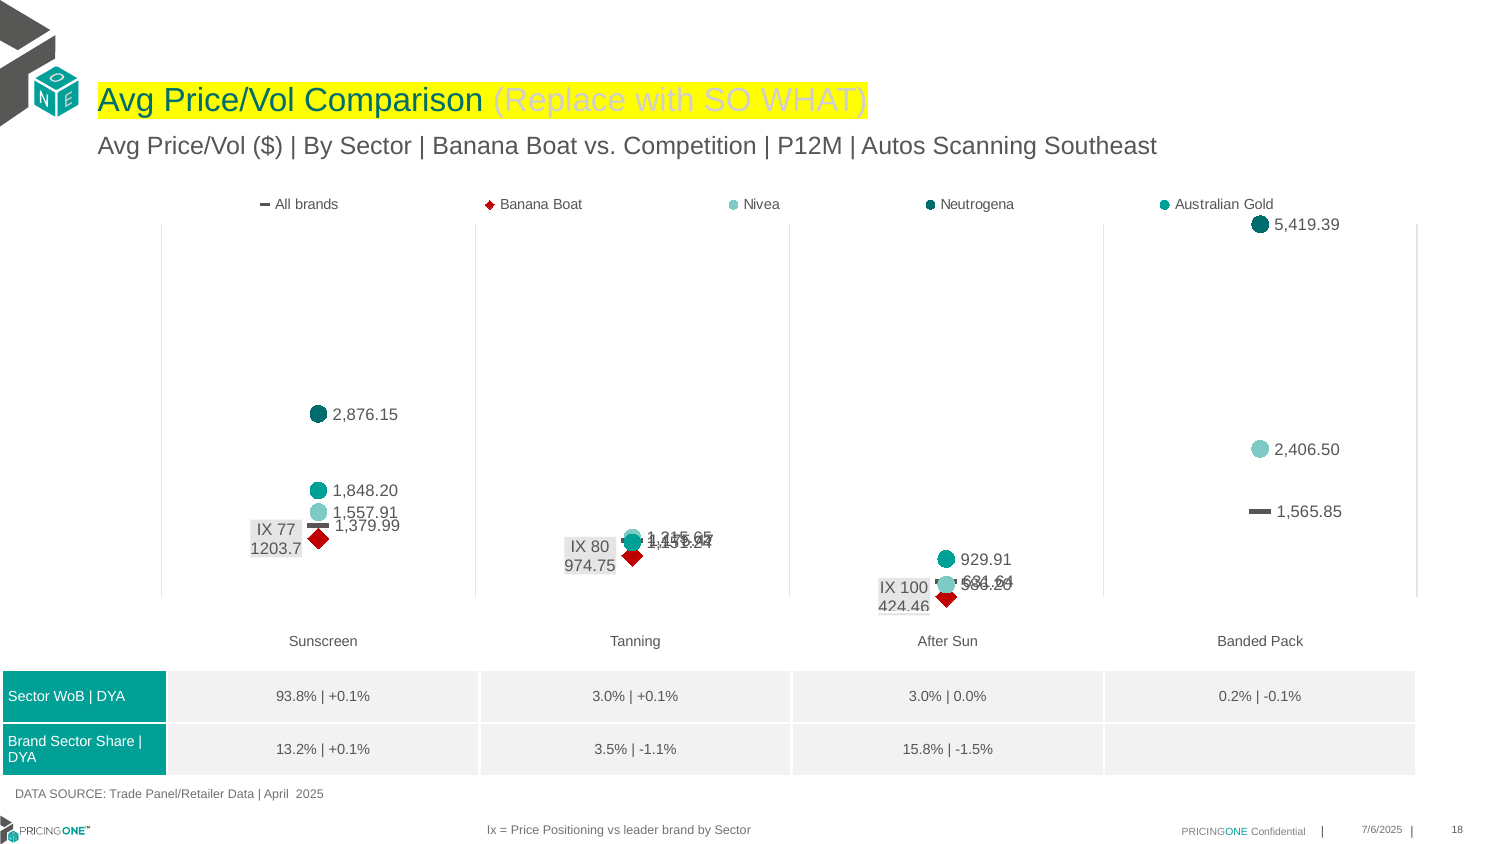

# Avg Price/Vol Comparison (Replace with SO WHAT)
Avg Price/Vol ($) | By Sector | Banana Boat vs. Competition | P12M | Autos Scanning Southeast

### Chart

| Category | All brands | Banana Boat | Nivea | Neutrogena | Australian Gold |
|---|---|---|---|---|---|
| IX 77 | 1379.99 | 1203.7 | 1557.91 | 2876.15 | 1848.2 |
| IX 80 | 1175.47 | 974.75 | 1215.65 | None | 1151.24 |
| IX 100 | 631.64 | 424.46 | 586.2 | None | 929.91 |
| None | 1565.85 | None | 2406.5 | 5419.39 | None |
|  | Sunscreen | Tanning | After Sun | Banded Pack |
| --- | --- | --- | --- | --- |
| Sector WoB | DYA | 93.8% | +0.1% | 3.0% | +0.1% | 3.0% | 0.0% | 0.2% | -0.1% |
| Brand Sector Share | DYA | 13.2% | +0.1% | 3.5% | -1.1% | 15.8% | -1.5% |  |
DATA SOURCE: Trade Panel/Retailer Data | April  2025
Ix = Price Positioning vs leader brand by Sector
7/6/2025
18